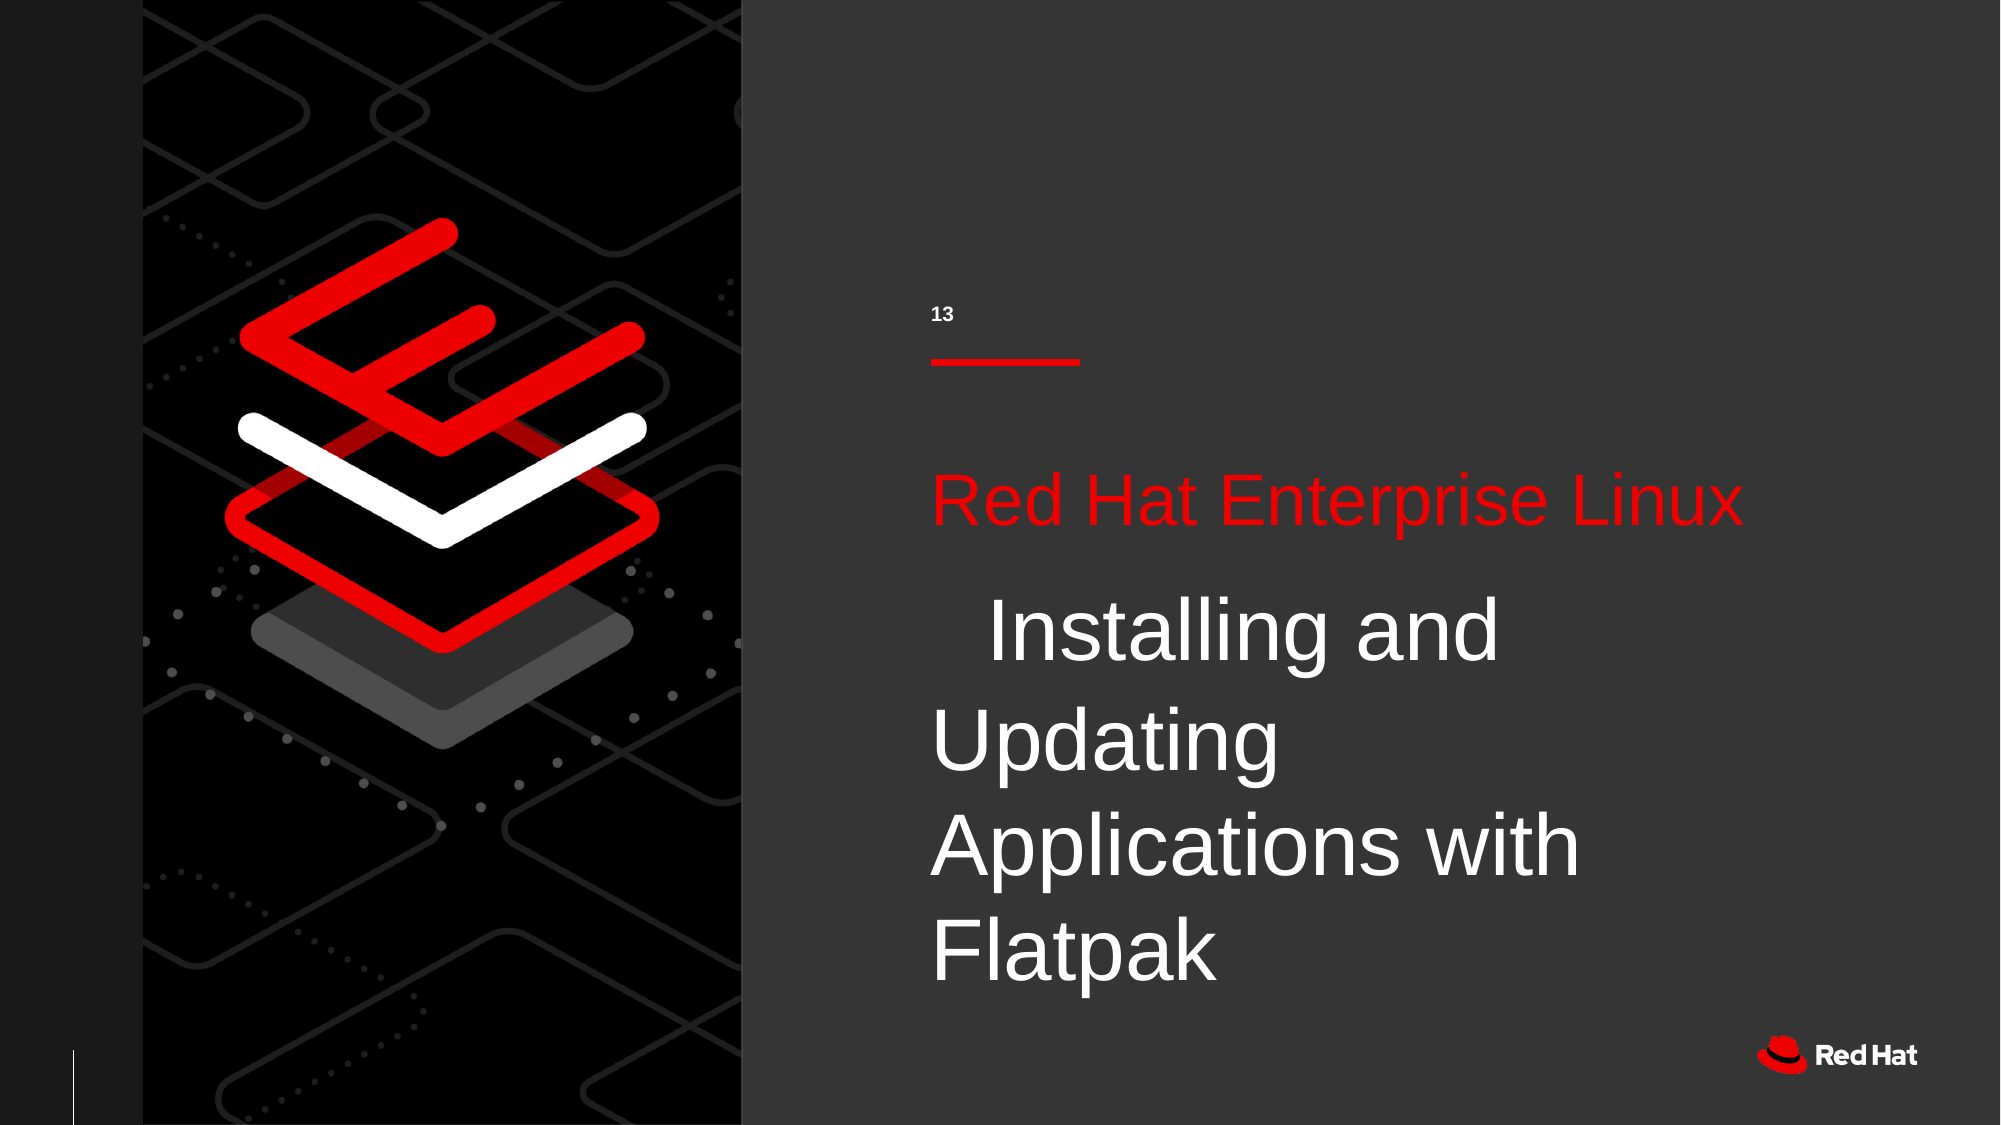

13

# Red Hat Enterprise Linux   Installing and Updating Applications with Flatpak